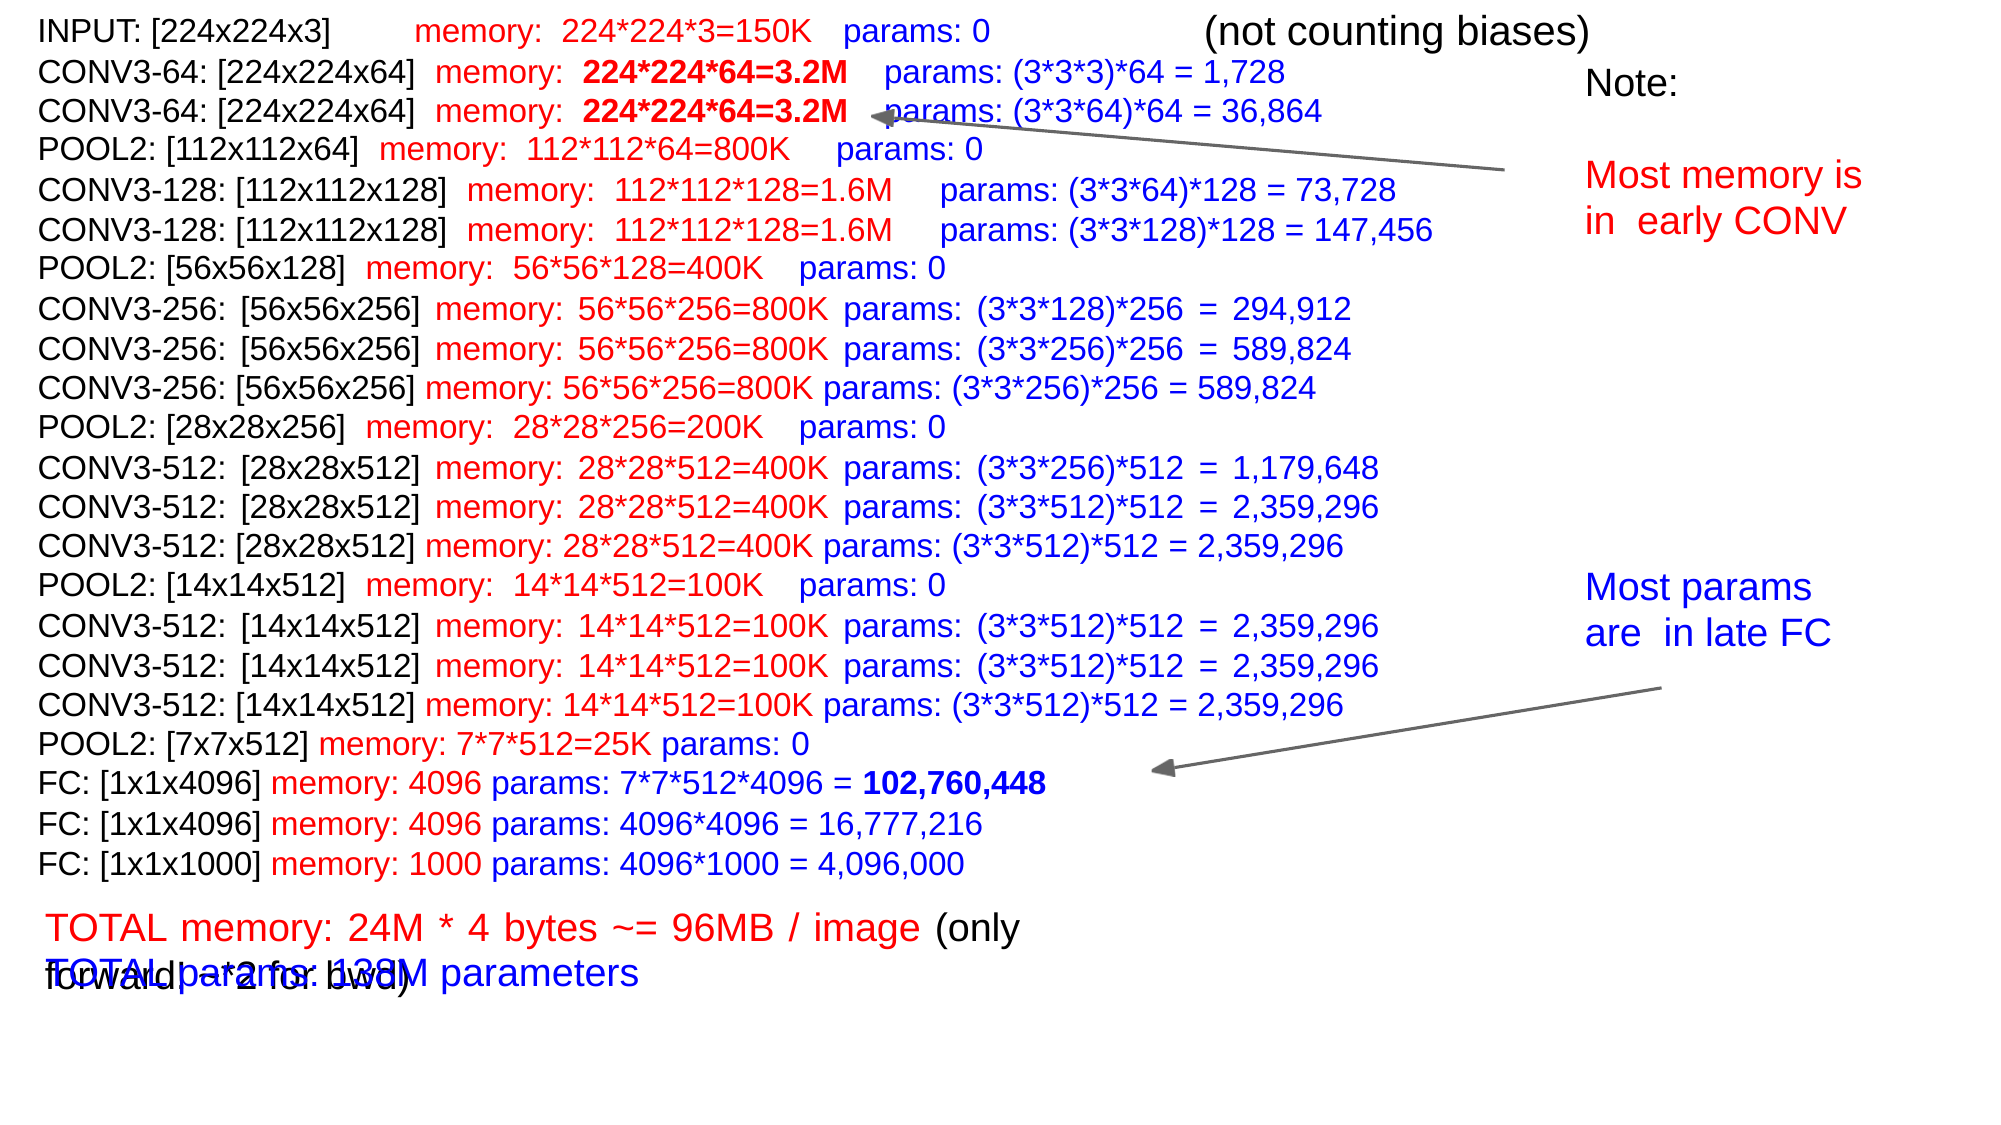

# (not counting biases)
INPUT: [224x224x3]	memory:  224*224*3=150K	params: 0
CONV3-64: [224x224x64]  memory:  224*224*64=3.2M	params: (3*3*3)*64 = 1,728  CONV3-64: [224x224x64]  memory:  224*224*64=3.2M	params: (3*3*64)*64 = 36,864
POOL2: [112x112x64]  memory:  112*112*64=800K	params: 0
CONV3-128: [112x112x128]  memory:  112*112*128=1.6M	params: (3*3*64)*128 = 73,728  CONV3-128: [112x112x128]  memory:  112*112*128=1.6M	params: (3*3*128)*128 = 147,456
POOL2: [56x56x128]  memory:  56*56*128=400K	params: 0
CONV3-256: [56x56x256] memory: 56*56*256=800K params: (3*3*128)*256 = 294,912  CONV3-256: [56x56x256] memory: 56*56*256=800K params: (3*3*256)*256 = 589,824  CONV3-256: [56x56x256] memory: 56*56*256=800K params: (3*3*256)*256 = 589,824
POOL2: [28x28x256]  memory:  28*28*256=200K	params: 0
CONV3-512: [28x28x512] memory: 28*28*512=400K params: (3*3*256)*512 = 1,179,648  CONV3-512: [28x28x512] memory: 28*28*512=400K params: (3*3*512)*512 = 2,359,296  CONV3-512: [28x28x512] memory: 28*28*512=400K params: (3*3*512)*512 = 2,359,296
POOL2: [14x14x512]  memory:  14*14*512=100K	params: 0
CONV3-512: [14x14x512] memory: 14*14*512=100K params: (3*3*512)*512 = 2,359,296  CONV3-512: [14x14x512] memory: 14*14*512=100K params: (3*3*512)*512 = 2,359,296  CONV3-512: [14x14x512] memory: 14*14*512=100K params: (3*3*512)*512 = 2,359,296
POOL2: [7x7x512] memory: 7*7*512=25K params: 0
FC: [1x1x4096] memory: 4096 params: 7*7*512*4096 = 102,760,448
FC: [1x1x4096] memory: 4096 params: 4096*4096 = 16,777,216  FC: [1x1x1000] memory: 1000 params: 4096*1000 = 4,096,000
TOTAL memory: 24M * 4 bytes ~= 96MB / image (only forward! ~*2 for bwd)
Note:

Most memory is in  early CONV
Most params are  in late FC

TOTAL params: 138M parameters
Fei-Fei Li & Justin Johnson & Serena Yeung	Lecture 9 -	May 2, 2017